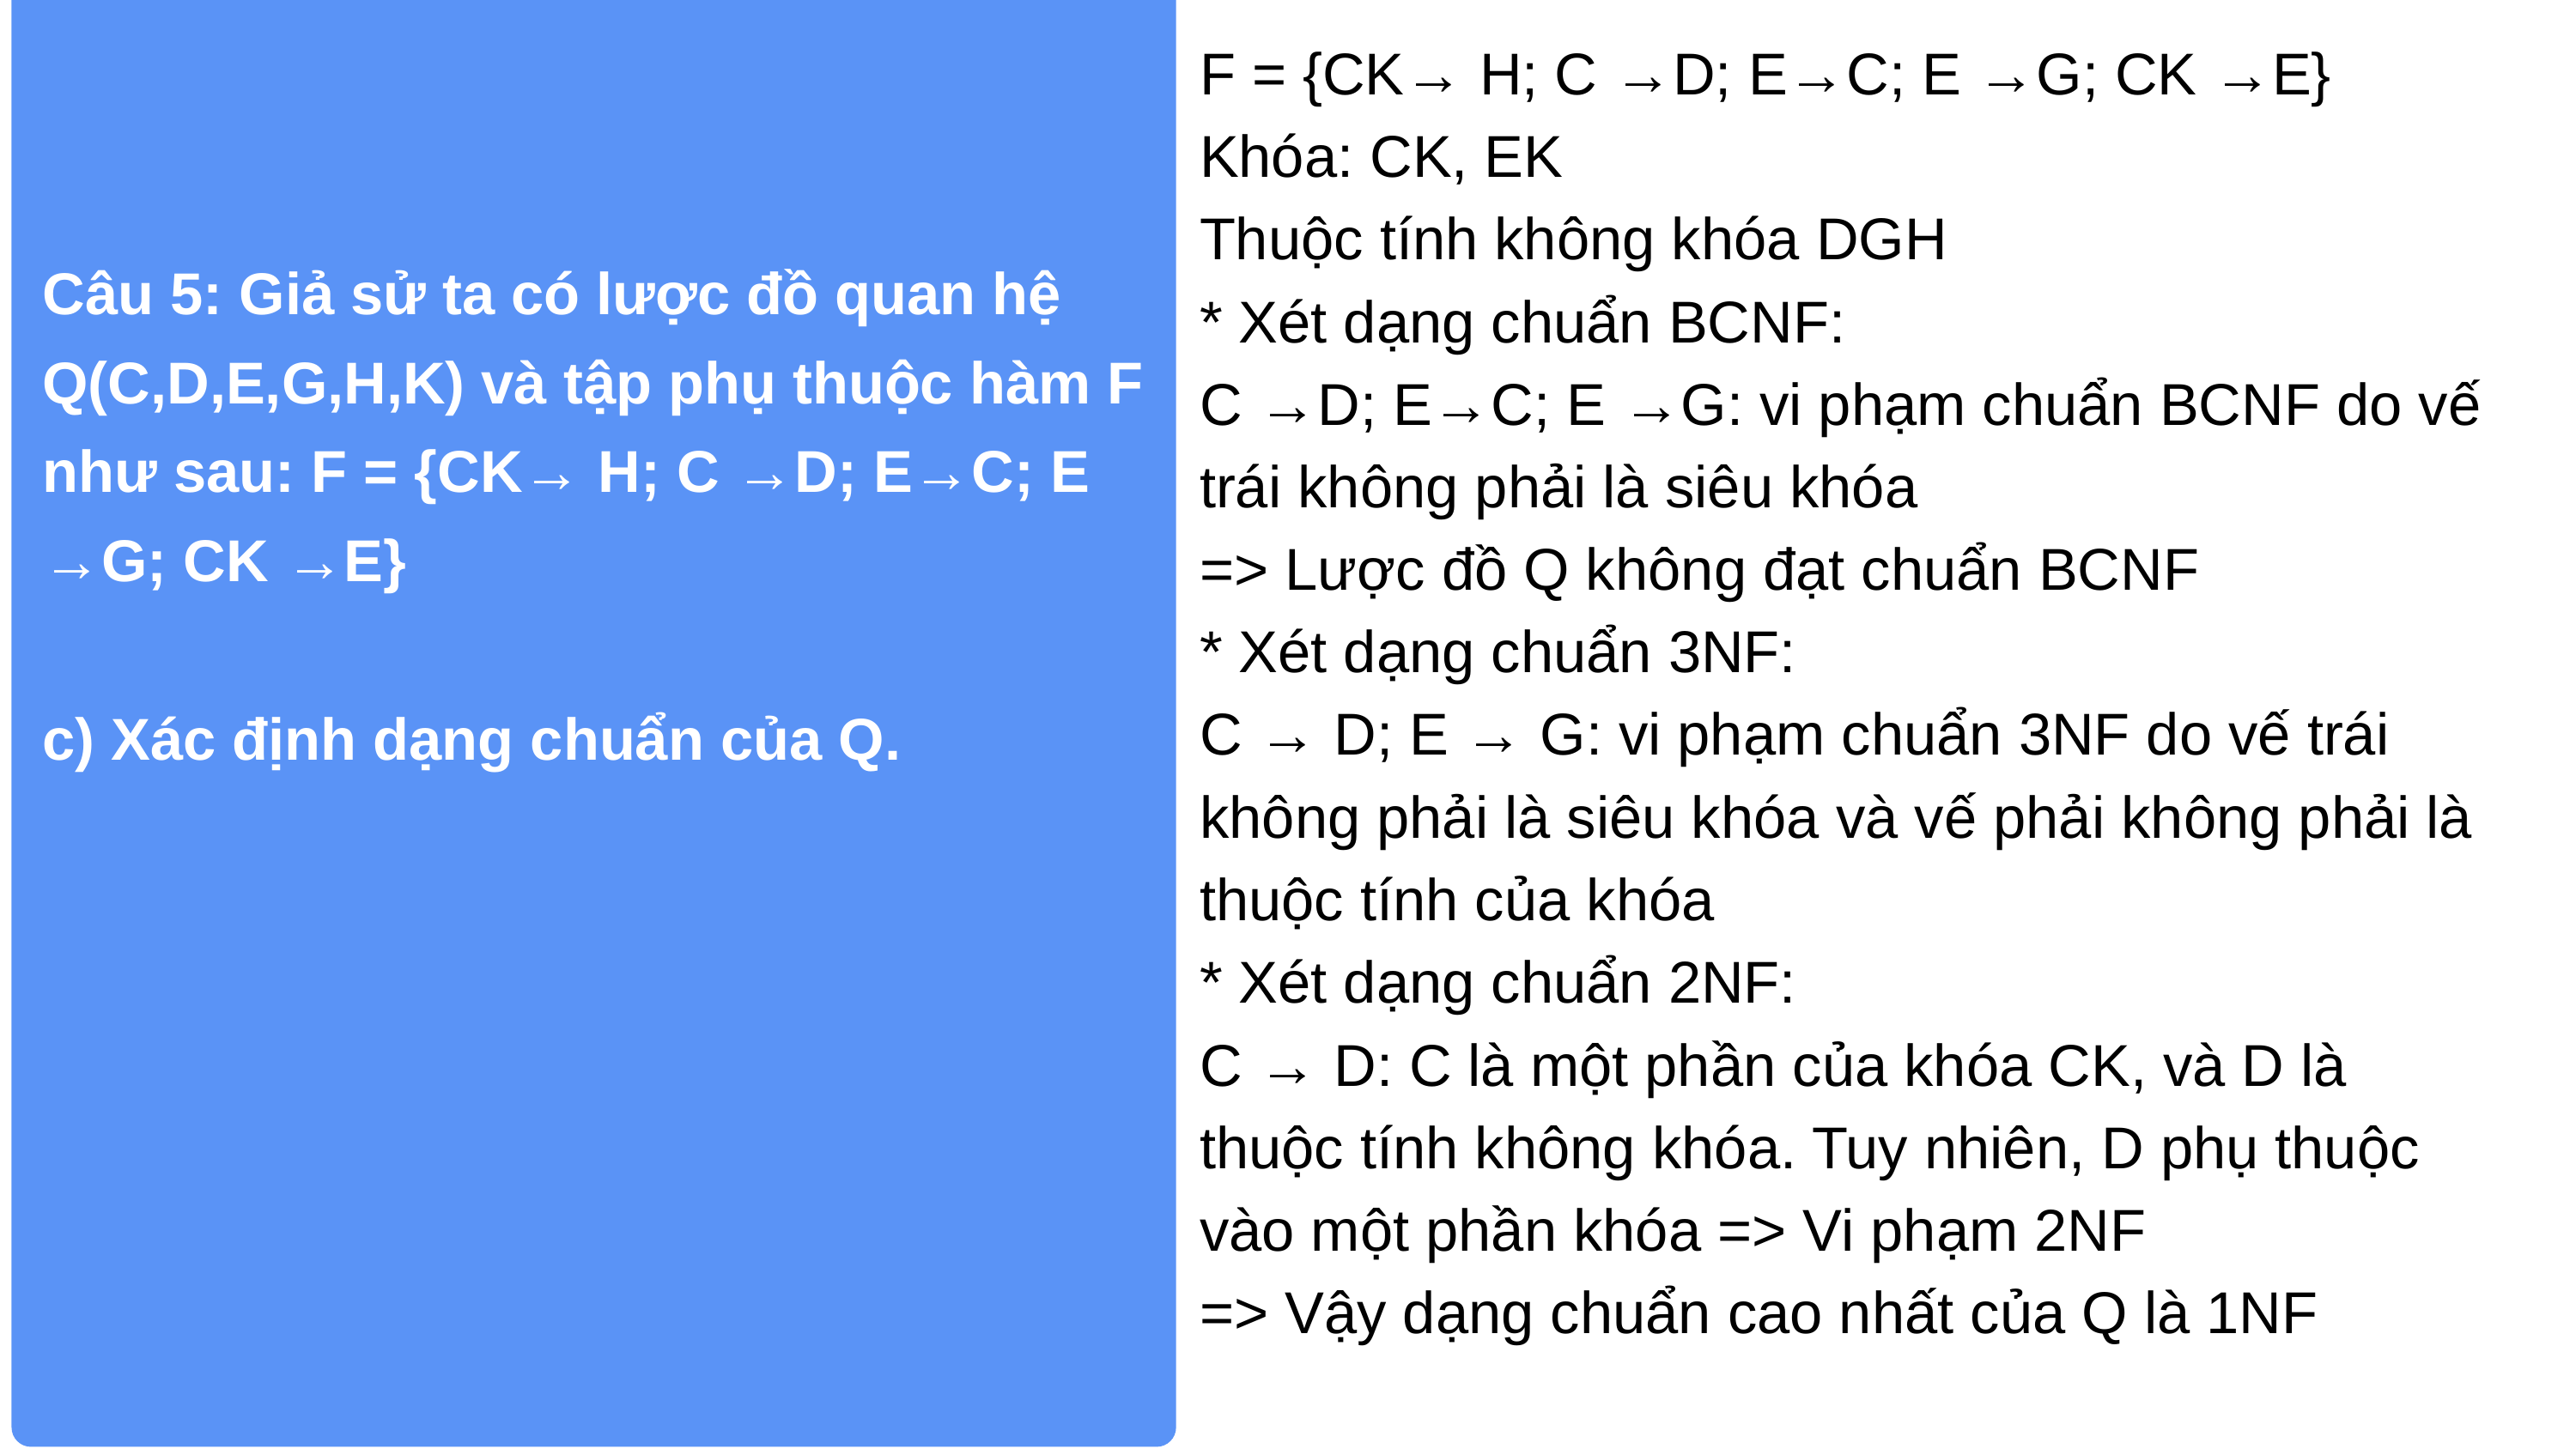

F = {CK→ H; C →D; E→C; E →G; CK →E}
Khóa: CK, EK
Thuộc tính không khóa DGH
* Xét dạng chuẩn BCNF:
C →D; E→C; E →G: vi phạm chuẩn BCNF do vế trái không phải là siêu khóa
=> Lược đồ Q không đạt chuẩn BCNF
* Xét dạng chuẩn 3NF:
C → D; E → G: vi phạm chuẩn 3NF do vế trái không phải là siêu khóa và vế phải không phải là thuộc tính của khóa
* Xét dạng chuẩn 2NF:
C → D: C là một phần của khóa CK, và D là thuộc tính không khóa. Tuy nhiên, D phụ thuộc vào một phần khóa => Vi phạm 2NF
=> Vậy dạng chuẩn cao nhất của Q là 1NF

Câu 5: Giả sử ta có lược đồ quan hệ Q(C,D,E,G,H,K) và tập phụ thuộc hàm F như sau: F = {CK→ H; C →D; E→C; E →G; CK →E}

c) Xác định dạng chuẩn của Q.